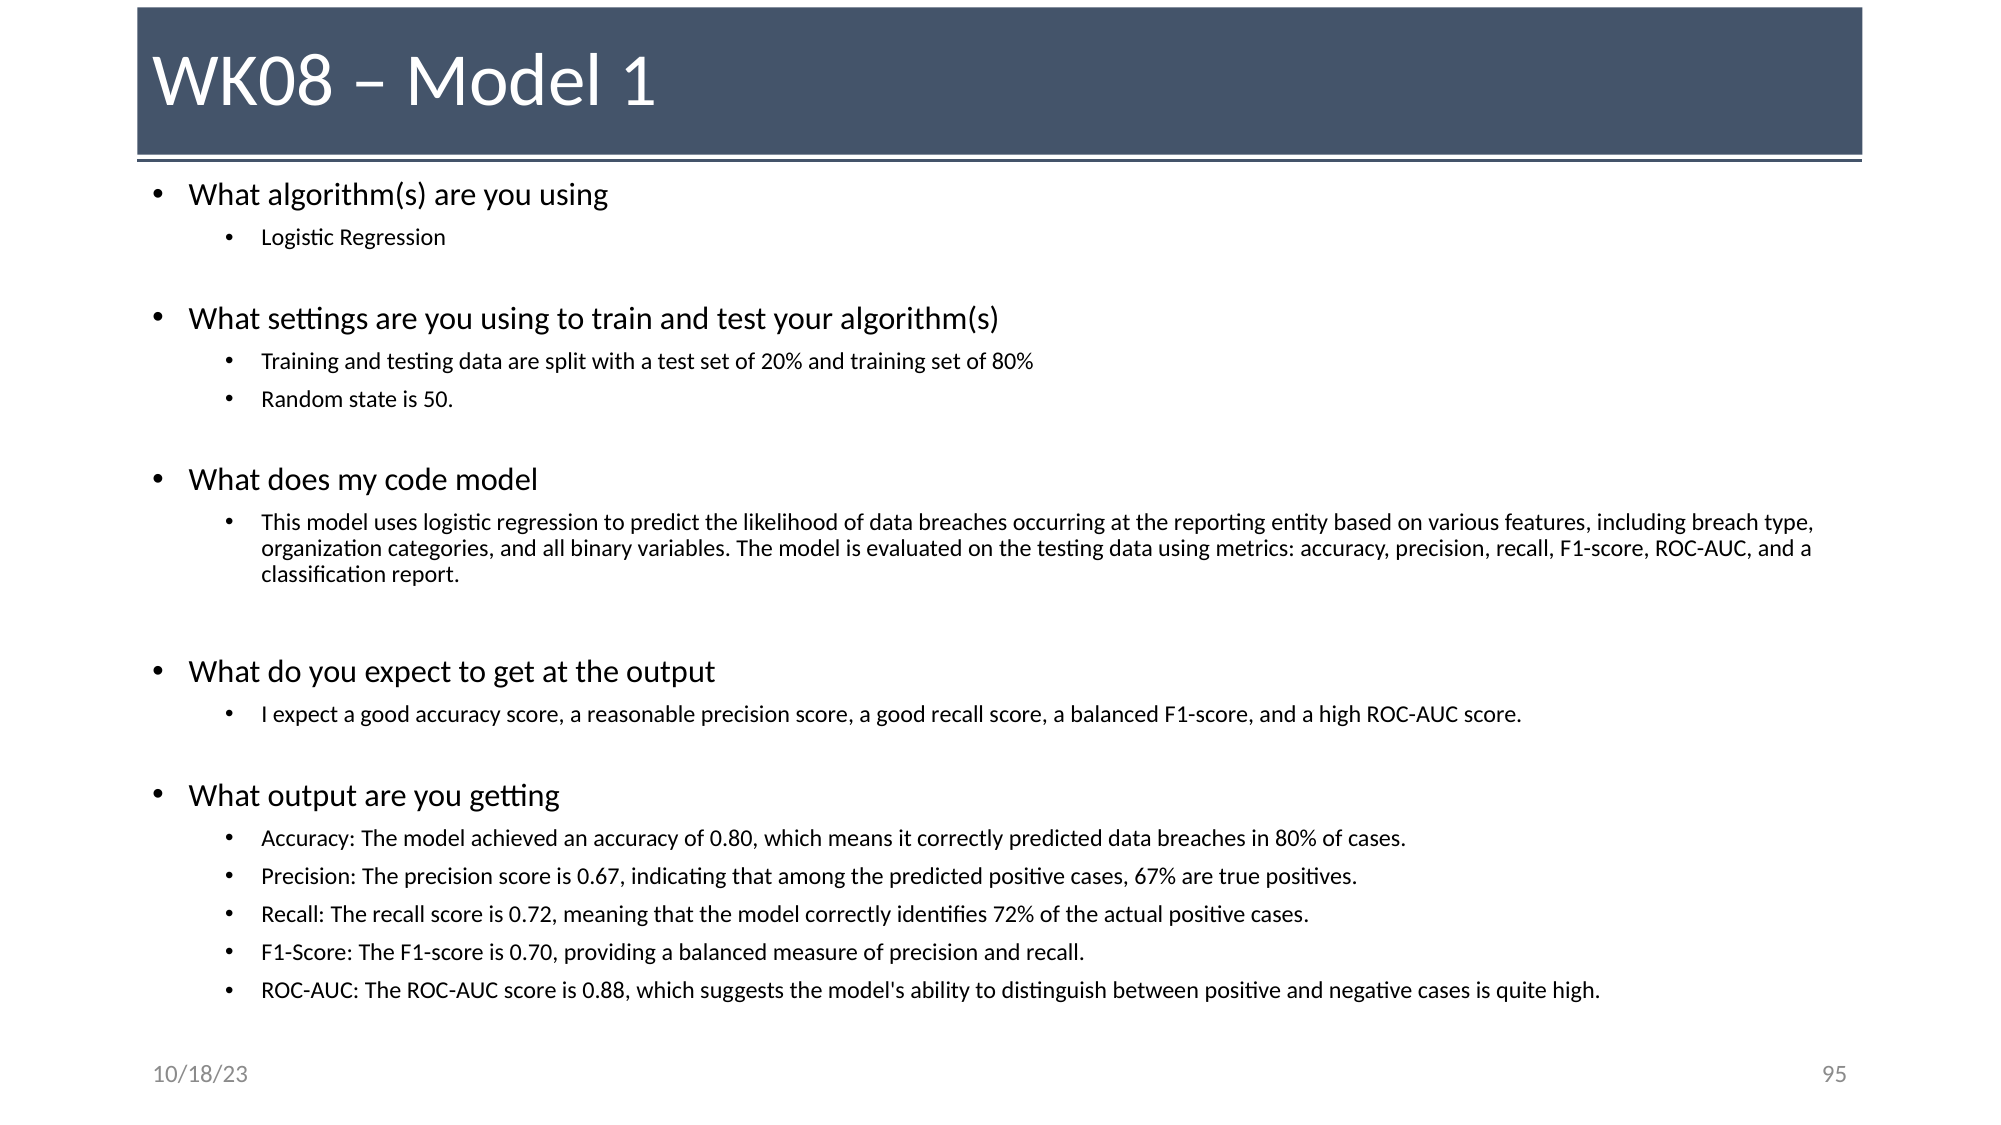

# WK08 – Model 1
What algorithm(s) are you using
Logistic Regression

What settings are you using to train and test your algorithm(s)
Training and testing data are split with a test set of 20% and training set of 80%
Random state is 50.

What does my code model
This model uses logistic regression to predict the likelihood of data breaches occurring at the reporting entity based on various features, including breach type, organization categories, and all binary variables. The model is evaluated on the testing data using metrics: accuracy, precision, recall, F1-score, ROC-AUC, and a classification report.

What do you expect to get at the output
I expect a good accuracy score, a reasonable precision score, a good recall score, a balanced F1-score, and a high ROC-AUC score.

What output are you getting
Accuracy: The model achieved an accuracy of 0.80, which means it correctly predicted data breaches in 80% of cases.
Precision: The precision score is 0.67, indicating that among the predicted positive cases, 67% are true positives.
Recall: The recall score is 0.72, meaning that the model correctly identifies 72% of the actual positive cases.
F1-Score: The F1-score is 0.70, providing a balanced measure of precision and recall.
ROC-AUC: The ROC-AUC score is 0.88, which suggests the model's ability to distinguish between positive and negative cases is quite high.

10/18/23
95